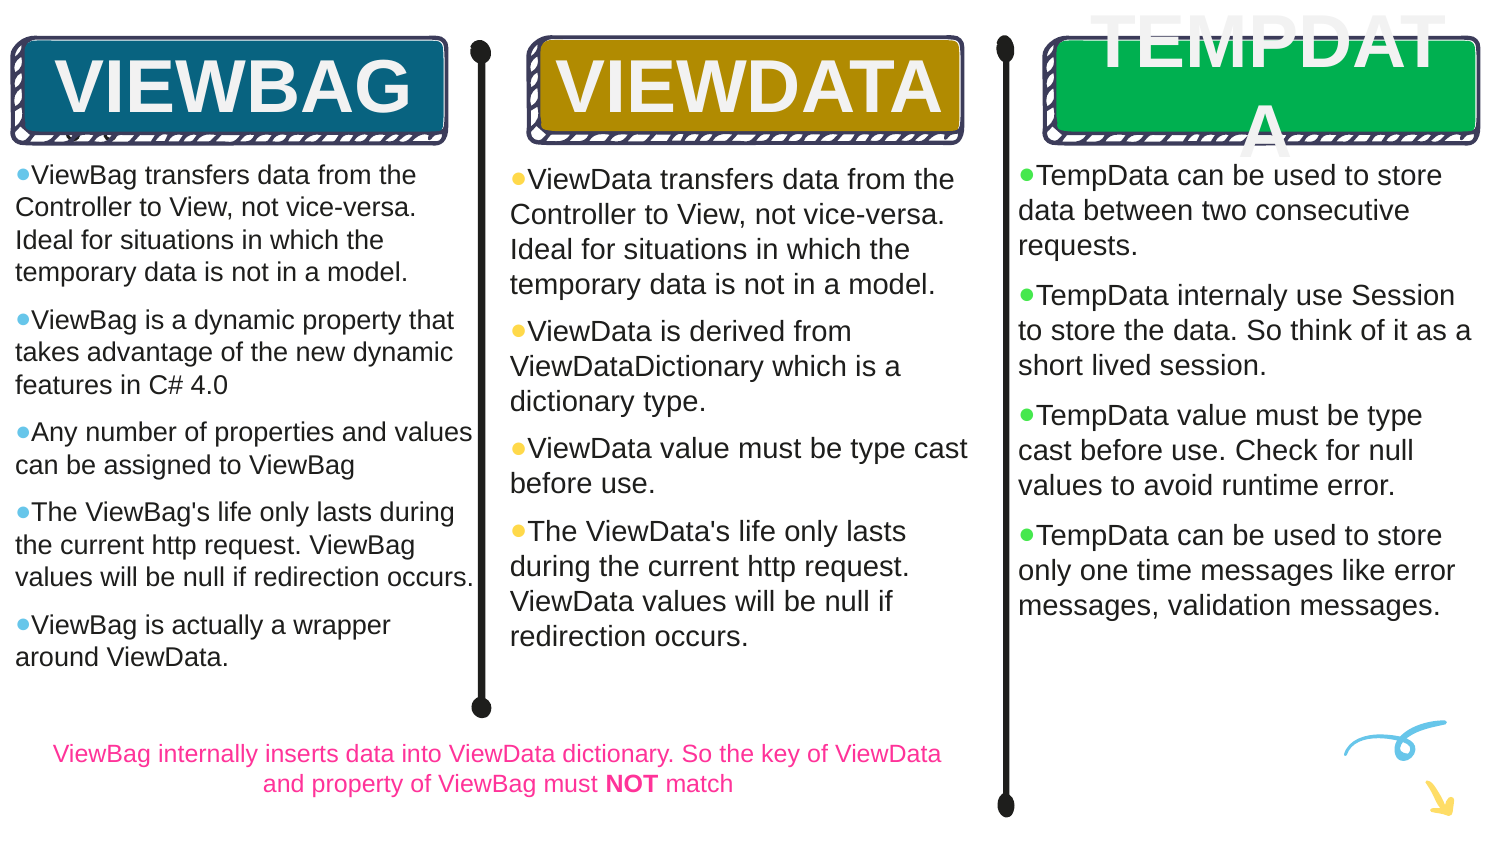

VIEWDATA
VIEWBAG
TEMPDATA
TempData can be used to store data between two consecutive requests.

TempData internaly use Session to store the data. So think of it as a short lived session.

TempData value must be type cast before use. Check for null values to avoid runtime error.

TempData can be used to store only one time messages like error messages, validation messages.
ViewBag transfers data from the Controller to View, not vice-versa. Ideal for situations in which the temporary data is not in a model.

ViewBag is a dynamic property that takes advantage of the new dynamic features in C# 4.0

Any number of properties and values can be assigned to ViewBag

The ViewBag's life only lasts during the current http request. ViewBag values will be null if redirection occurs.

ViewBag is actually a wrapper around ViewData.
ViewData transfers data from the Controller to View, not vice-versa. Ideal for situations in which the temporary data is not in a model.

ViewData is derived from ViewDataDictionary which is a dictionary type.

ViewData value must be type cast before use.

The ViewData's life only lasts during the current http request. ViewData values will be null if redirection occurs.

ViewBag internally inserts data into ViewData dictionary. So the key of ViewData and property of ViewBag must NOT match